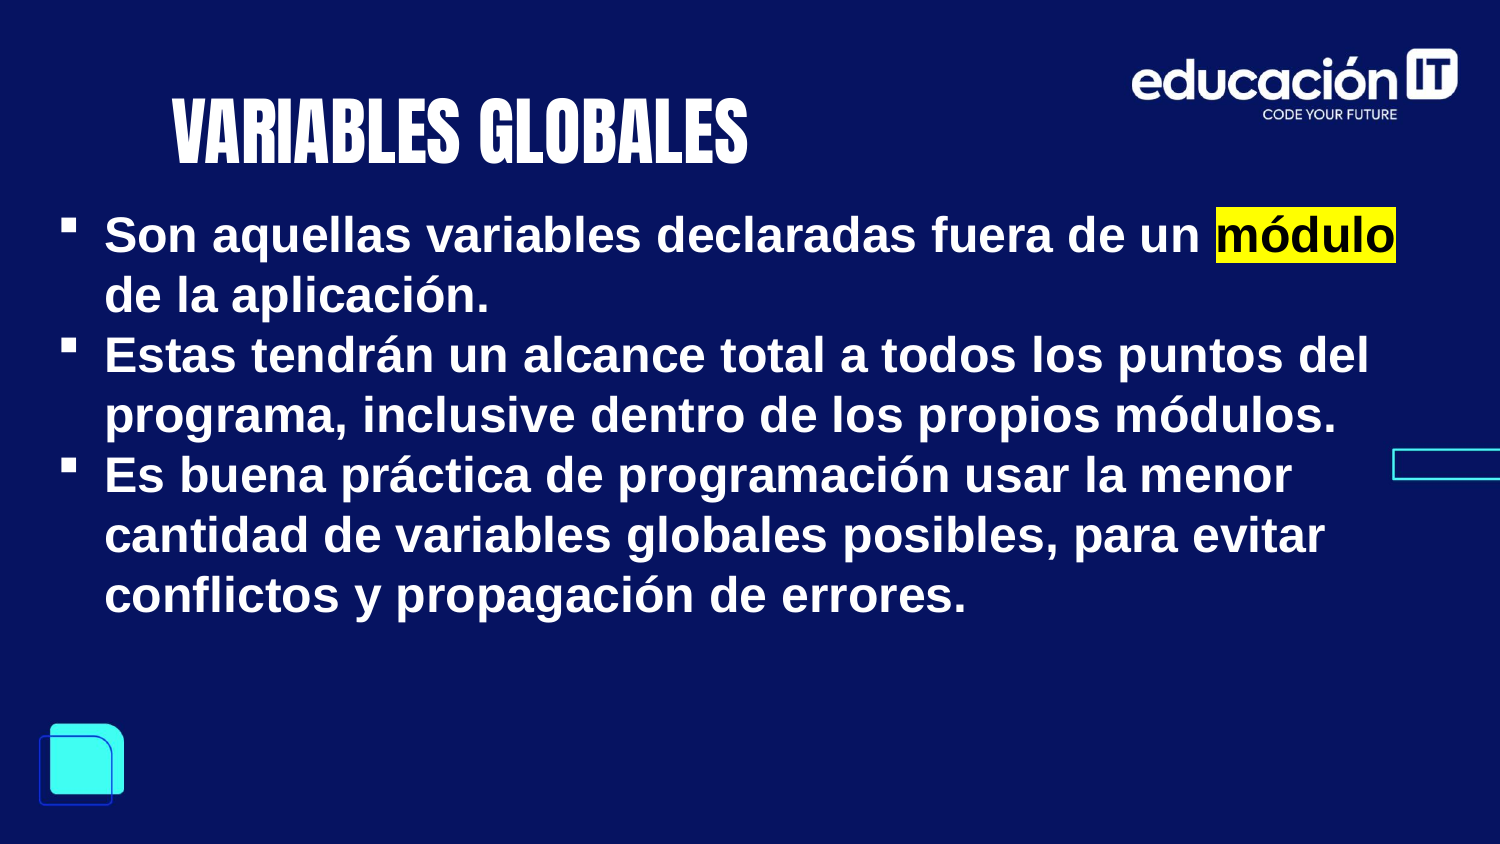

VARIABLES GLOBALES
Son aquellas variables declaradas fuera de un módulo de la aplicación.
Estas tendrán un alcance total a todos los puntos del programa, inclusive dentro de los propios módulos.
Es buena práctica de programación usar la menor cantidad de variables globales posibles, para evitar conflictos y propagación de errores.